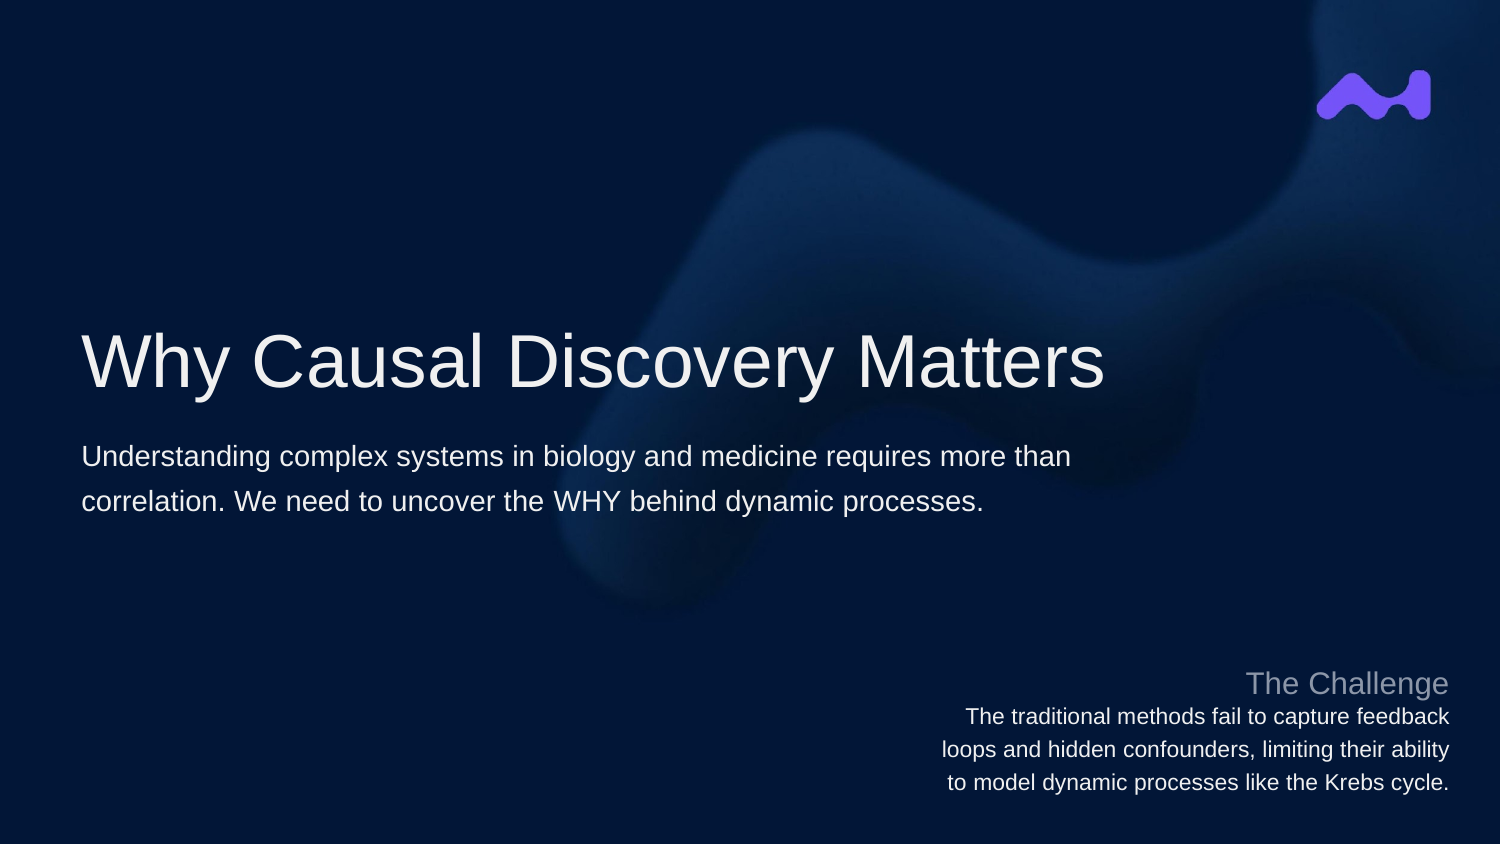

Why Causal Discovery Matters
Understanding complex systems in biology and medicine requires more than correlation. We need to uncover the WHY behind dynamic processes.
The Challenge
The traditional methods fail to capture feedback loops and hidden confounders, limiting their ability to model dynamic processes like the Krebs cycle.